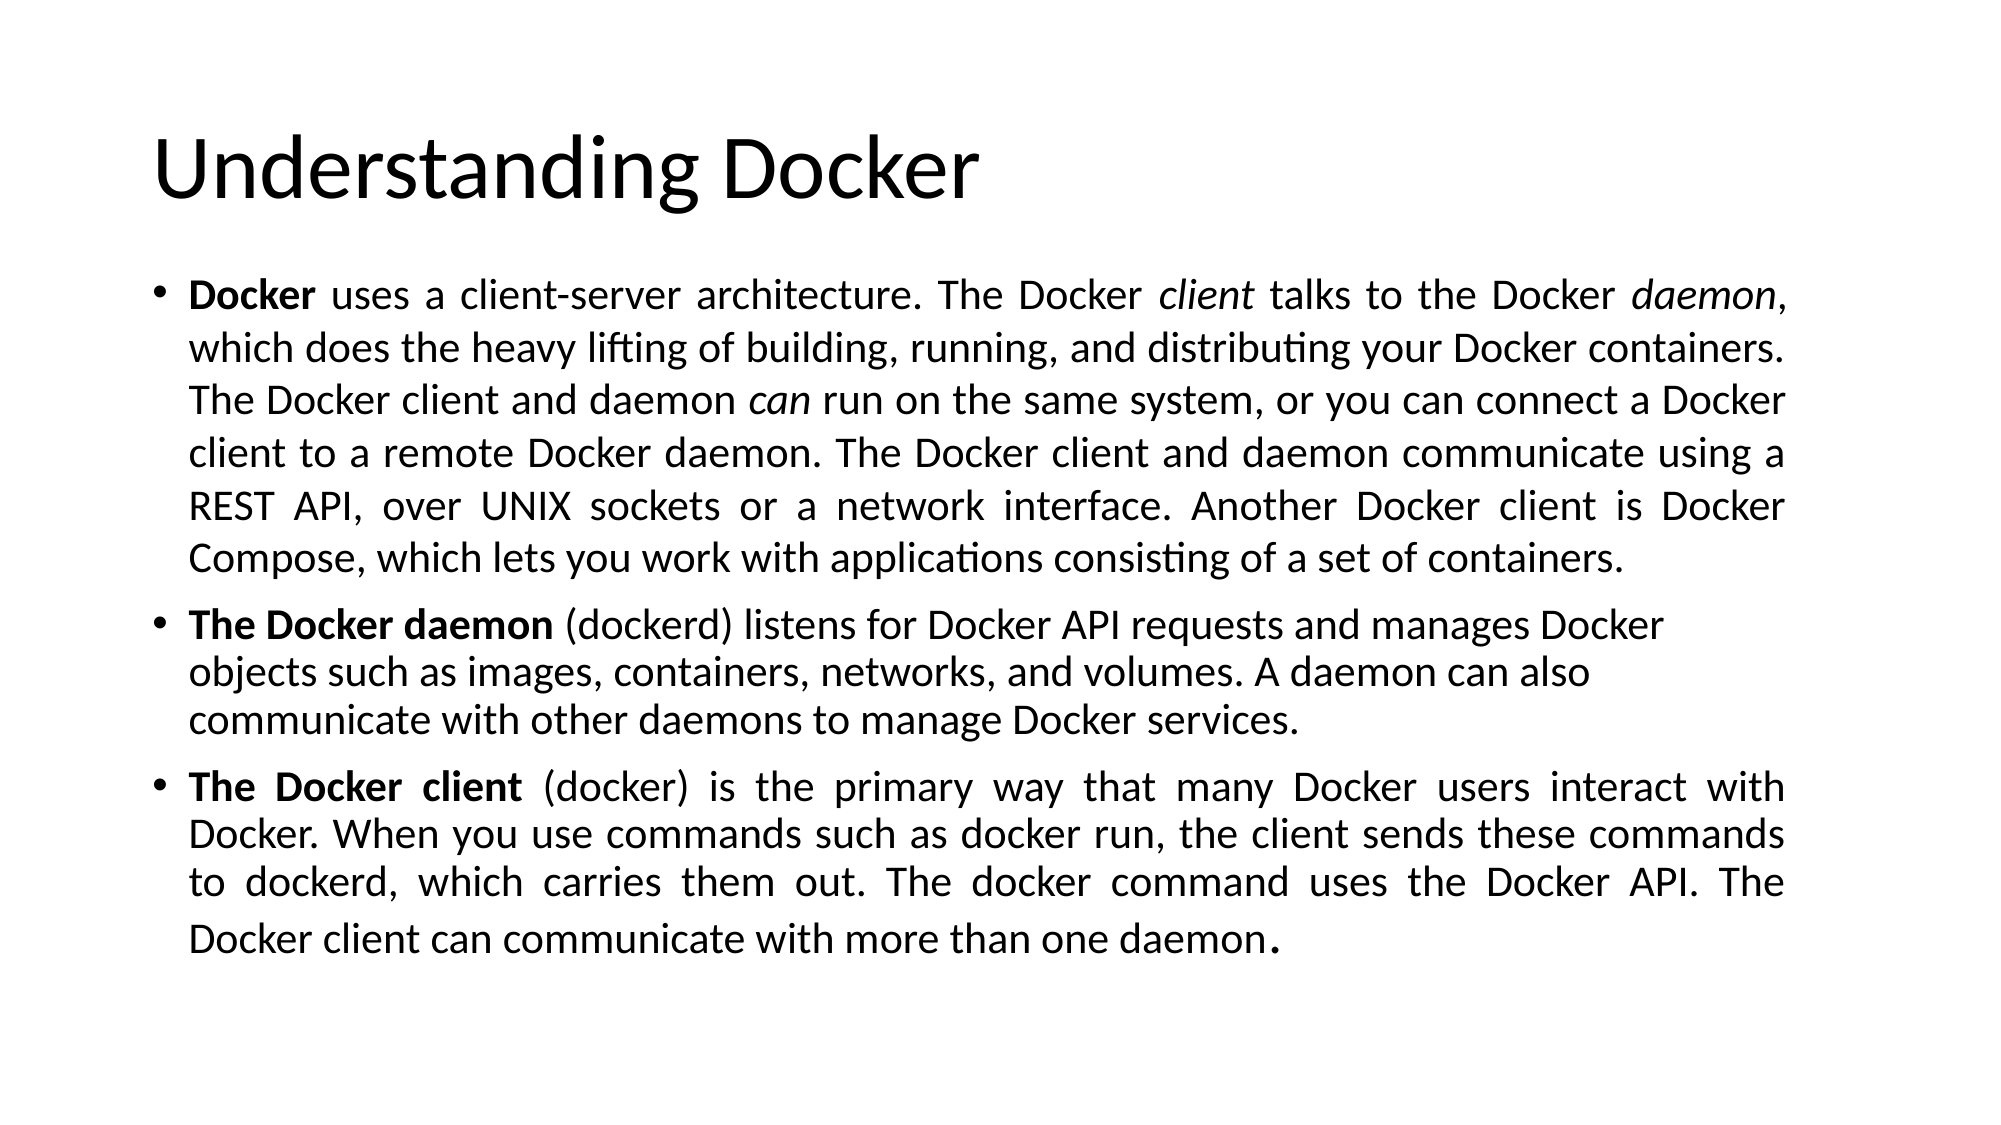

# Understanding Docker
Docker uses a client-server architecture. The Docker client talks to the Docker daemon, which does the heavy lifting of building, running, and distributing your Docker containers. The Docker client and daemon can run on the same system, or you can connect a Docker client to a remote Docker daemon. The Docker client and daemon communicate using a REST API, over UNIX sockets or a network interface. Another Docker client is Docker Compose, which lets you work with applications consisting of a set of containers.
The Docker daemon (dockerd) listens for Docker API requests and manages Docker objects such as images, containers, networks, and volumes. A daemon can also communicate with other daemons to manage Docker services.
The Docker client (docker) is the primary way that many Docker users interact with Docker. When you use commands such as docker run, the client sends these commands to dockerd, which carries them out. The docker command uses the Docker API. The Docker client can communicate with more than one daemon.